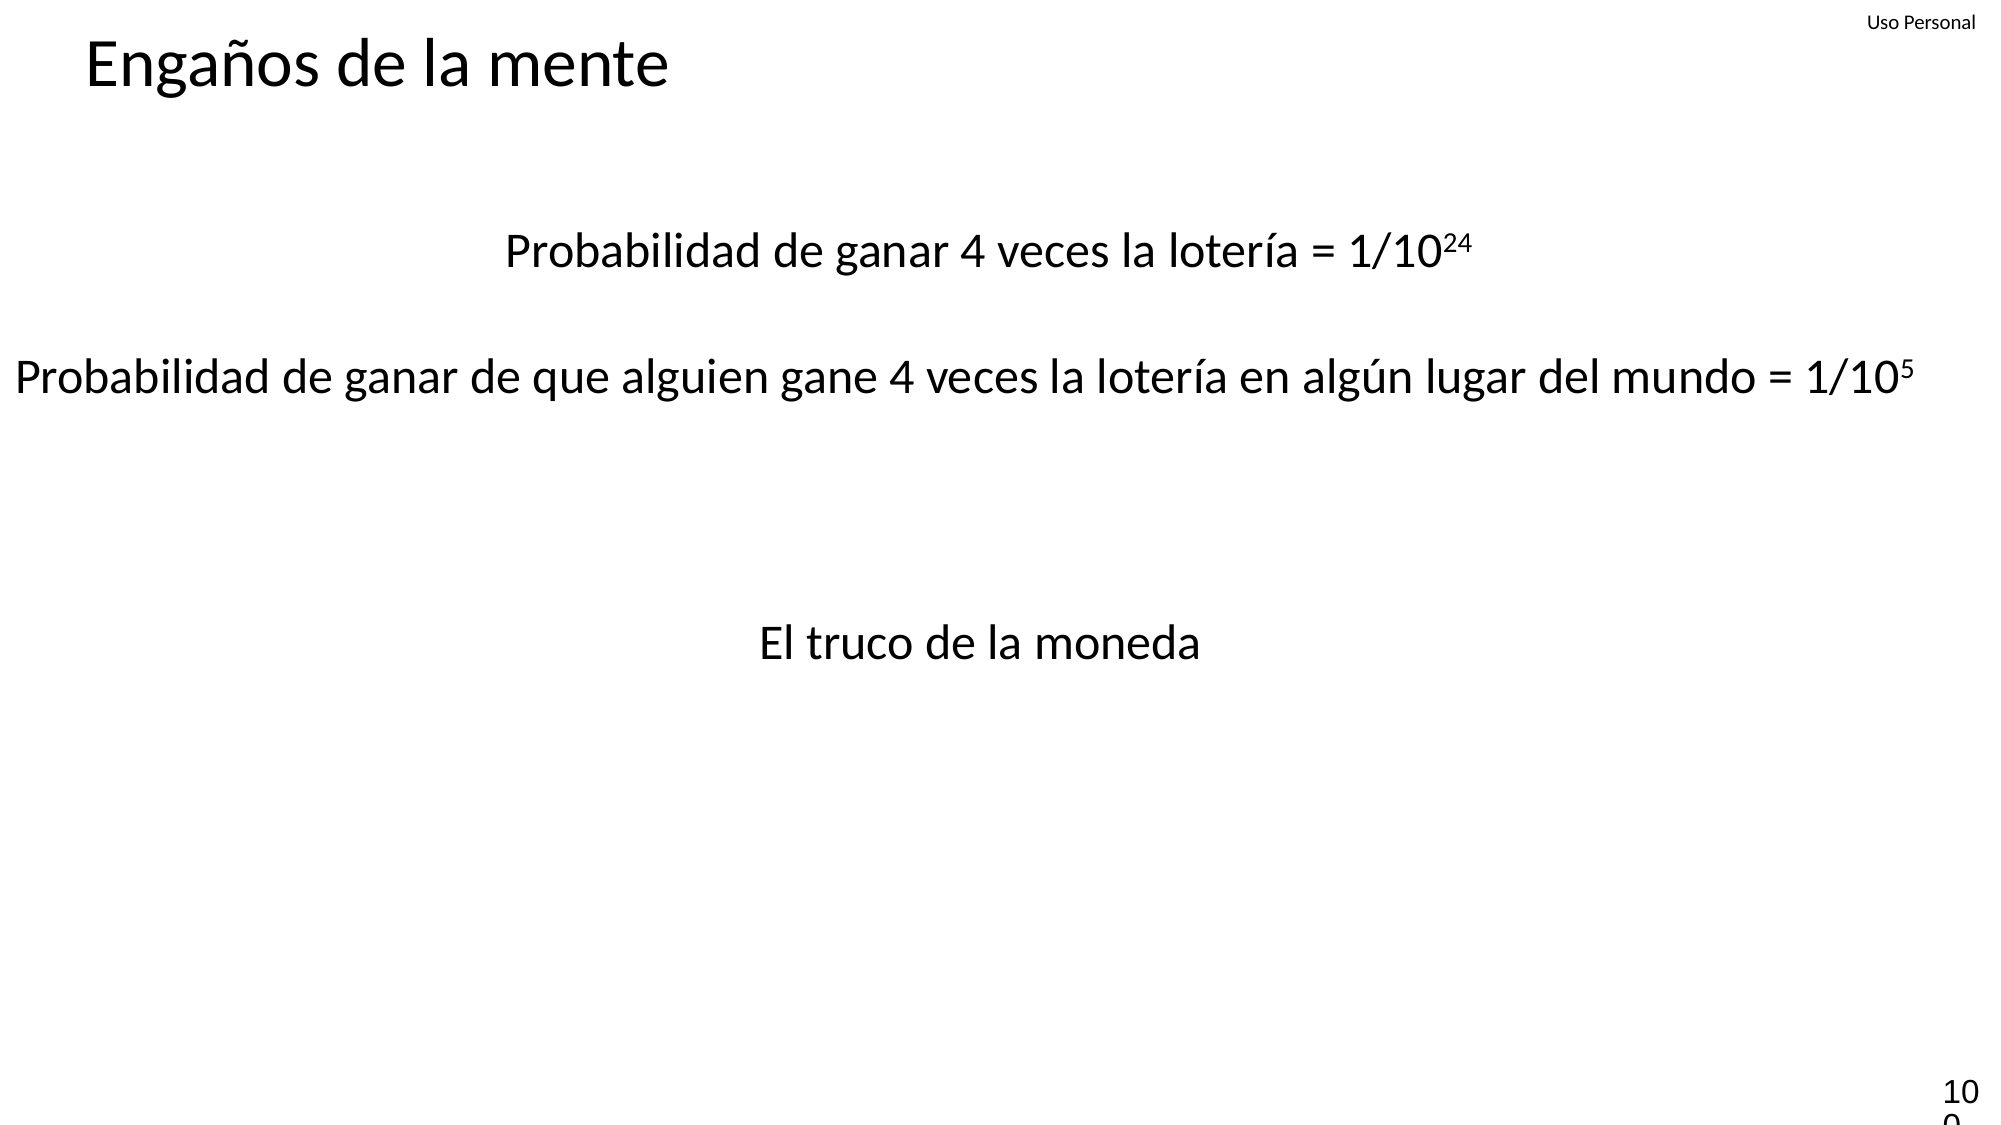

# Engaños de la mente
Probabilidad de ganar 4 veces la lotería = 1/1024
Probabilidad de ganar de que alguien gane 4 veces la lotería en algún lugar del mundo = 1/105
El truco de la moneda
100